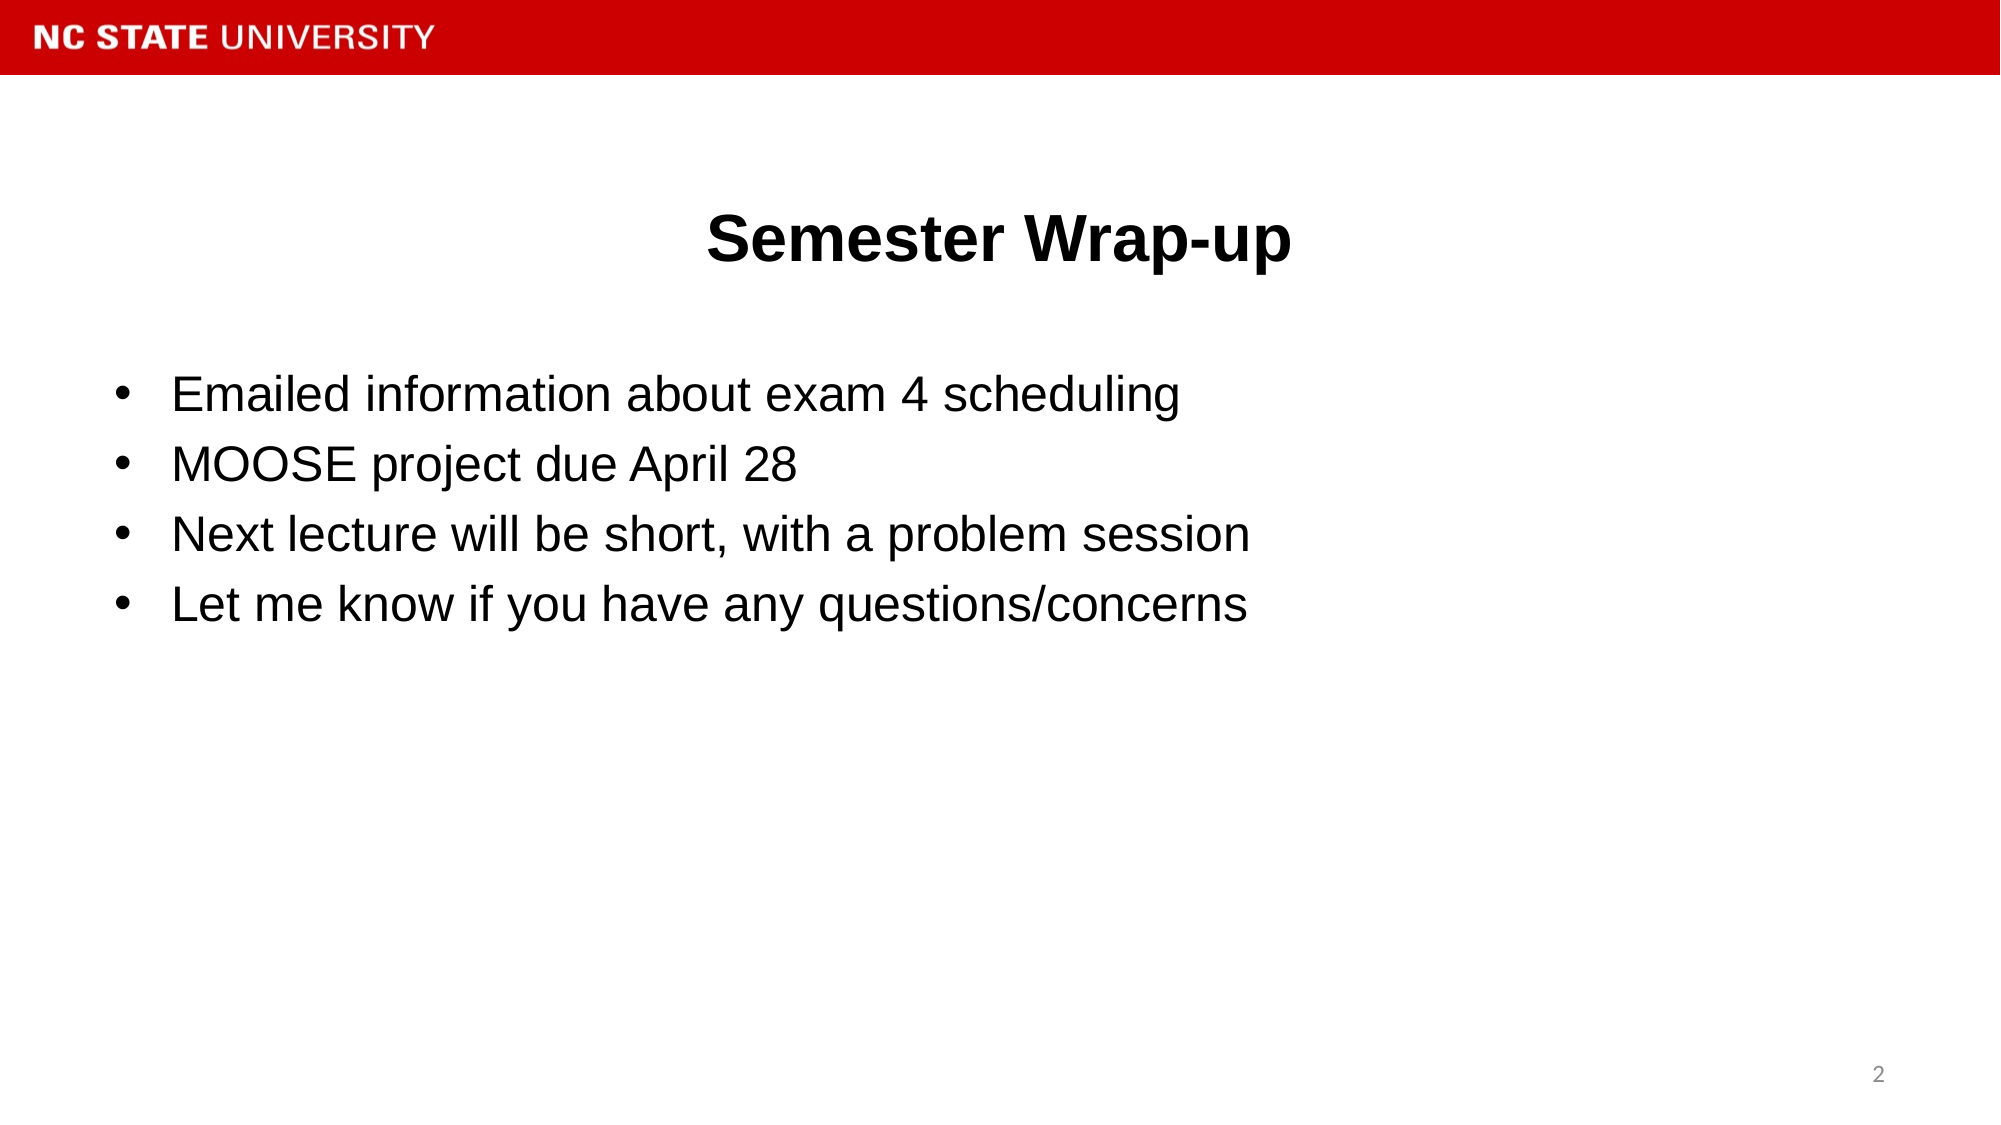

# Semester Wrap-up
Emailed information about exam 4 scheduling
MOOSE project due April 28
Next lecture will be short, with a problem session
Let me know if you have any questions/concerns
2